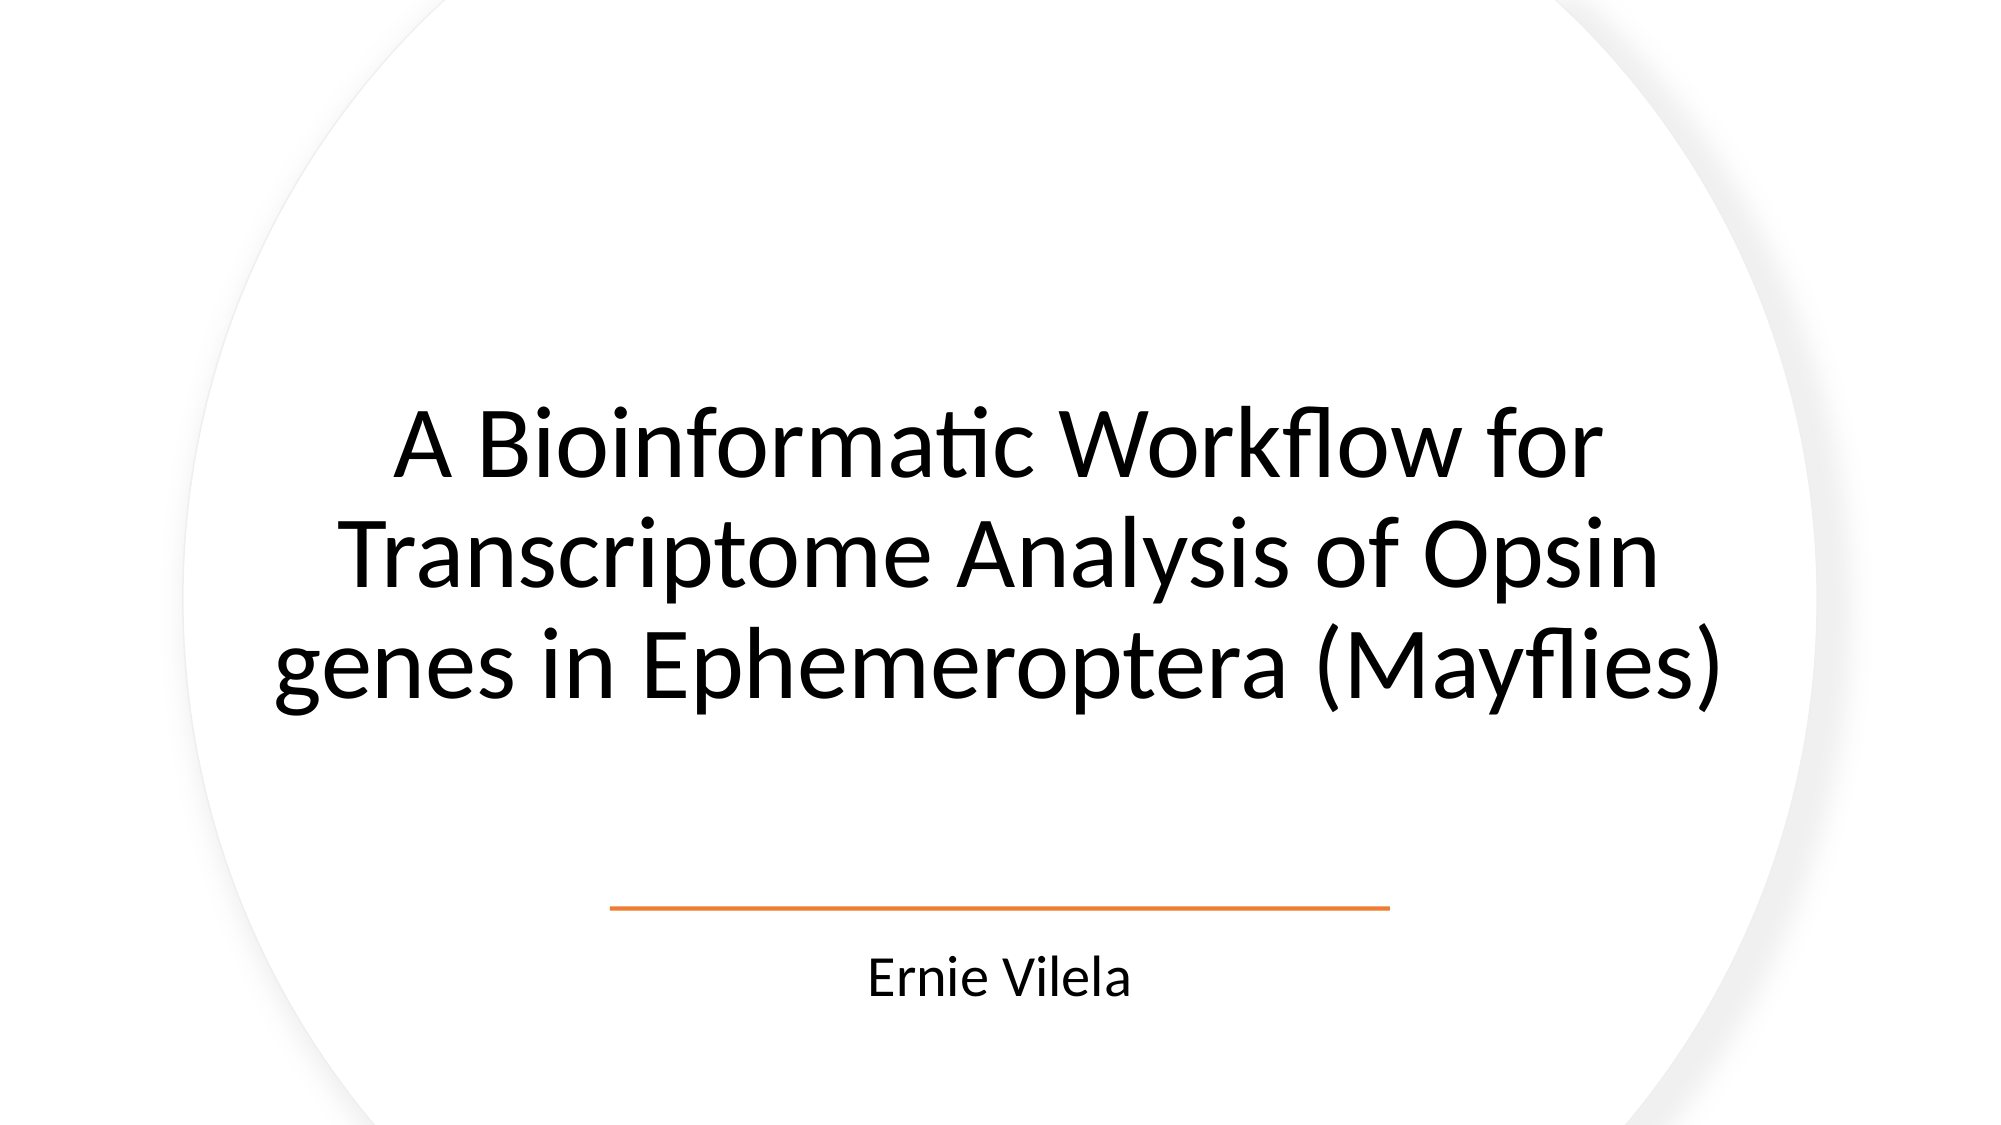

# A Bioinformatic Workflow for Transcriptome Analysis of Opsin genes in Ephemeroptera (Mayflies)

Ernie Vilela